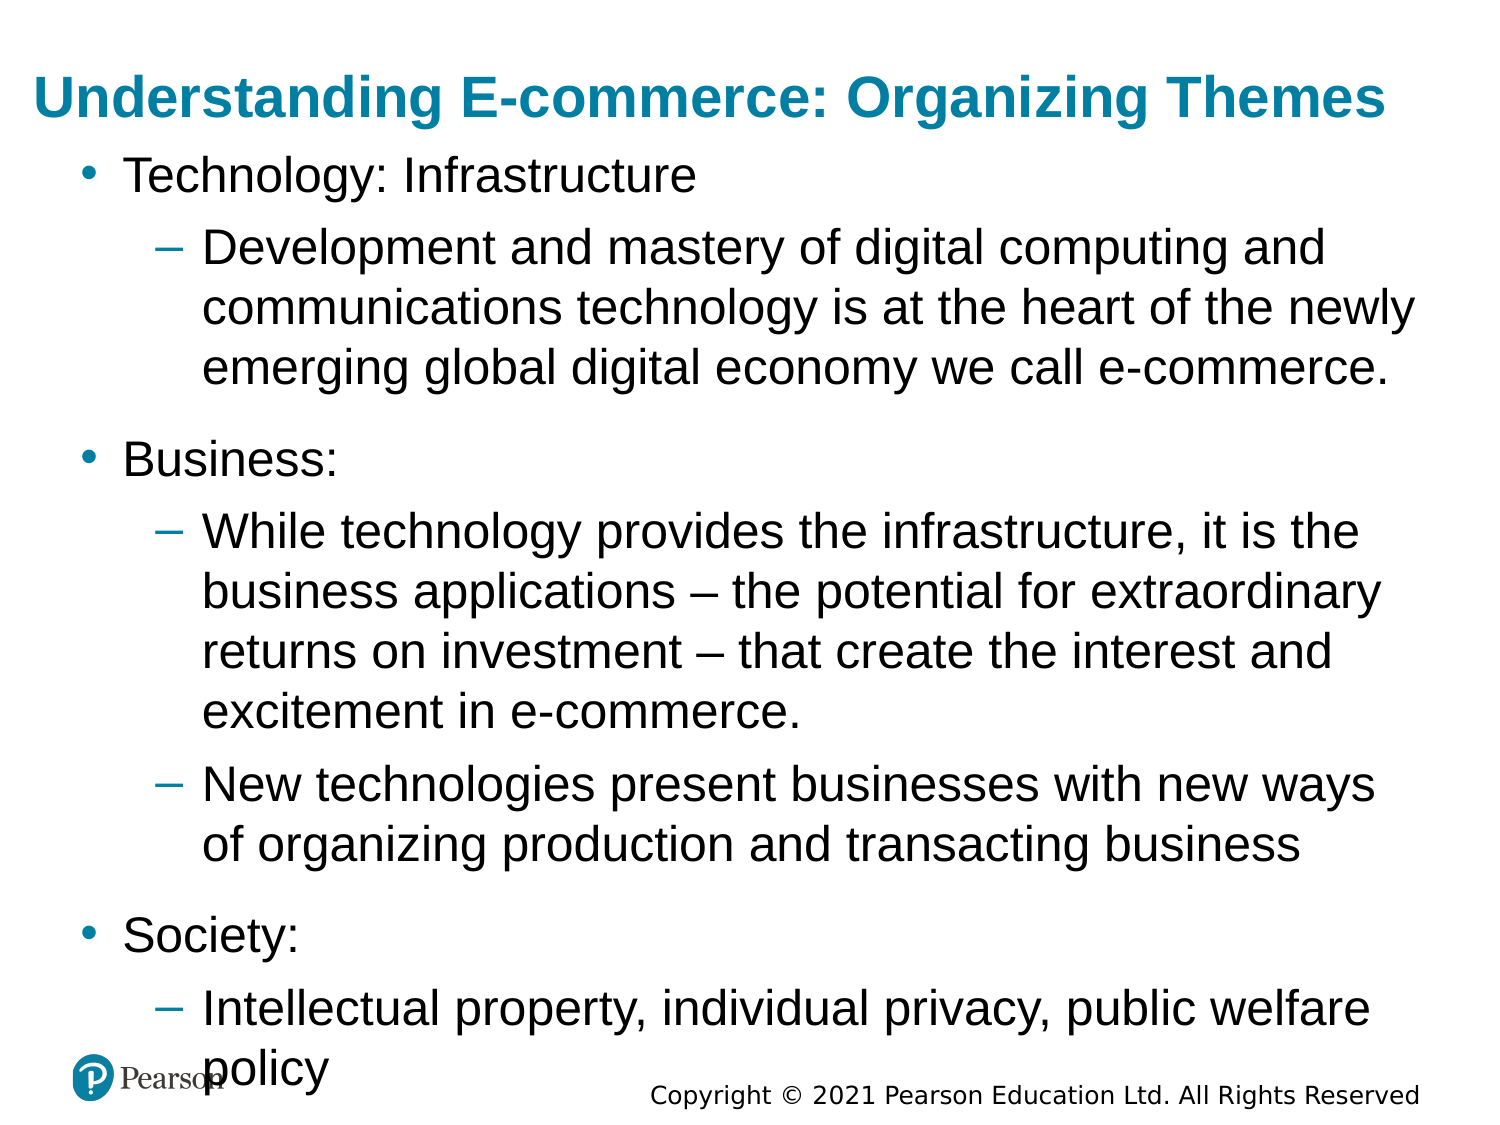

# Understanding E-commerce: Organizing Themes
Technology: Infrastructure
Development and mastery of digital computing and communications technology is at the heart of the newly emerging global digital economy we call e-commerce.
Business:
While technology provides the infrastructure, it is the business applications – the potential for extraordinary returns on investment – that create the interest and excitement in e-commerce.
New technologies present businesses with new ways of organizing production and transacting business
Society:
Intellectual property, individual privacy, public welfare policy